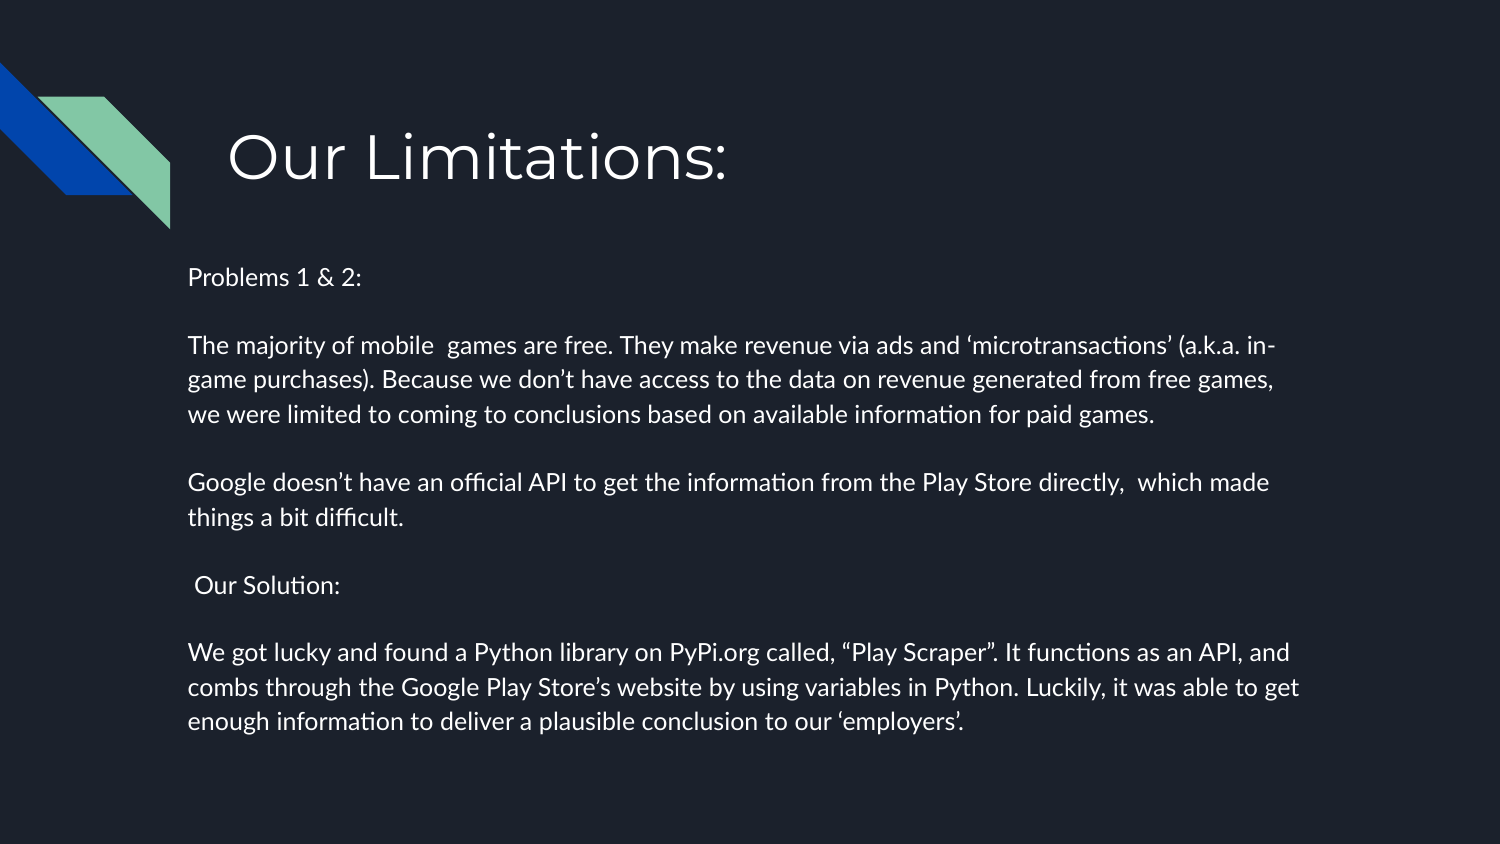

# Our Limitations:
Problems 1 & 2:
The majority of mobile  games are free. They make revenue via ads and ‘microtransactions’ (a.k.a. in-game purchases). Because we don’t have access to the data on revenue generated from free games, we were limited to coming to conclusions based on available information for paid games.
Google doesn’t have an official API to get the information from the Play Store directly,  which made things a bit difficult.
 Our Solution:
We got lucky and found a Python library on PyPi.org called, “Play Scraper”. It functions as an API, and combs through the Google Play Store’s website by using variables in Python. Luckily, it was able to get enough information to deliver a plausible conclusion to our ‘employers’.